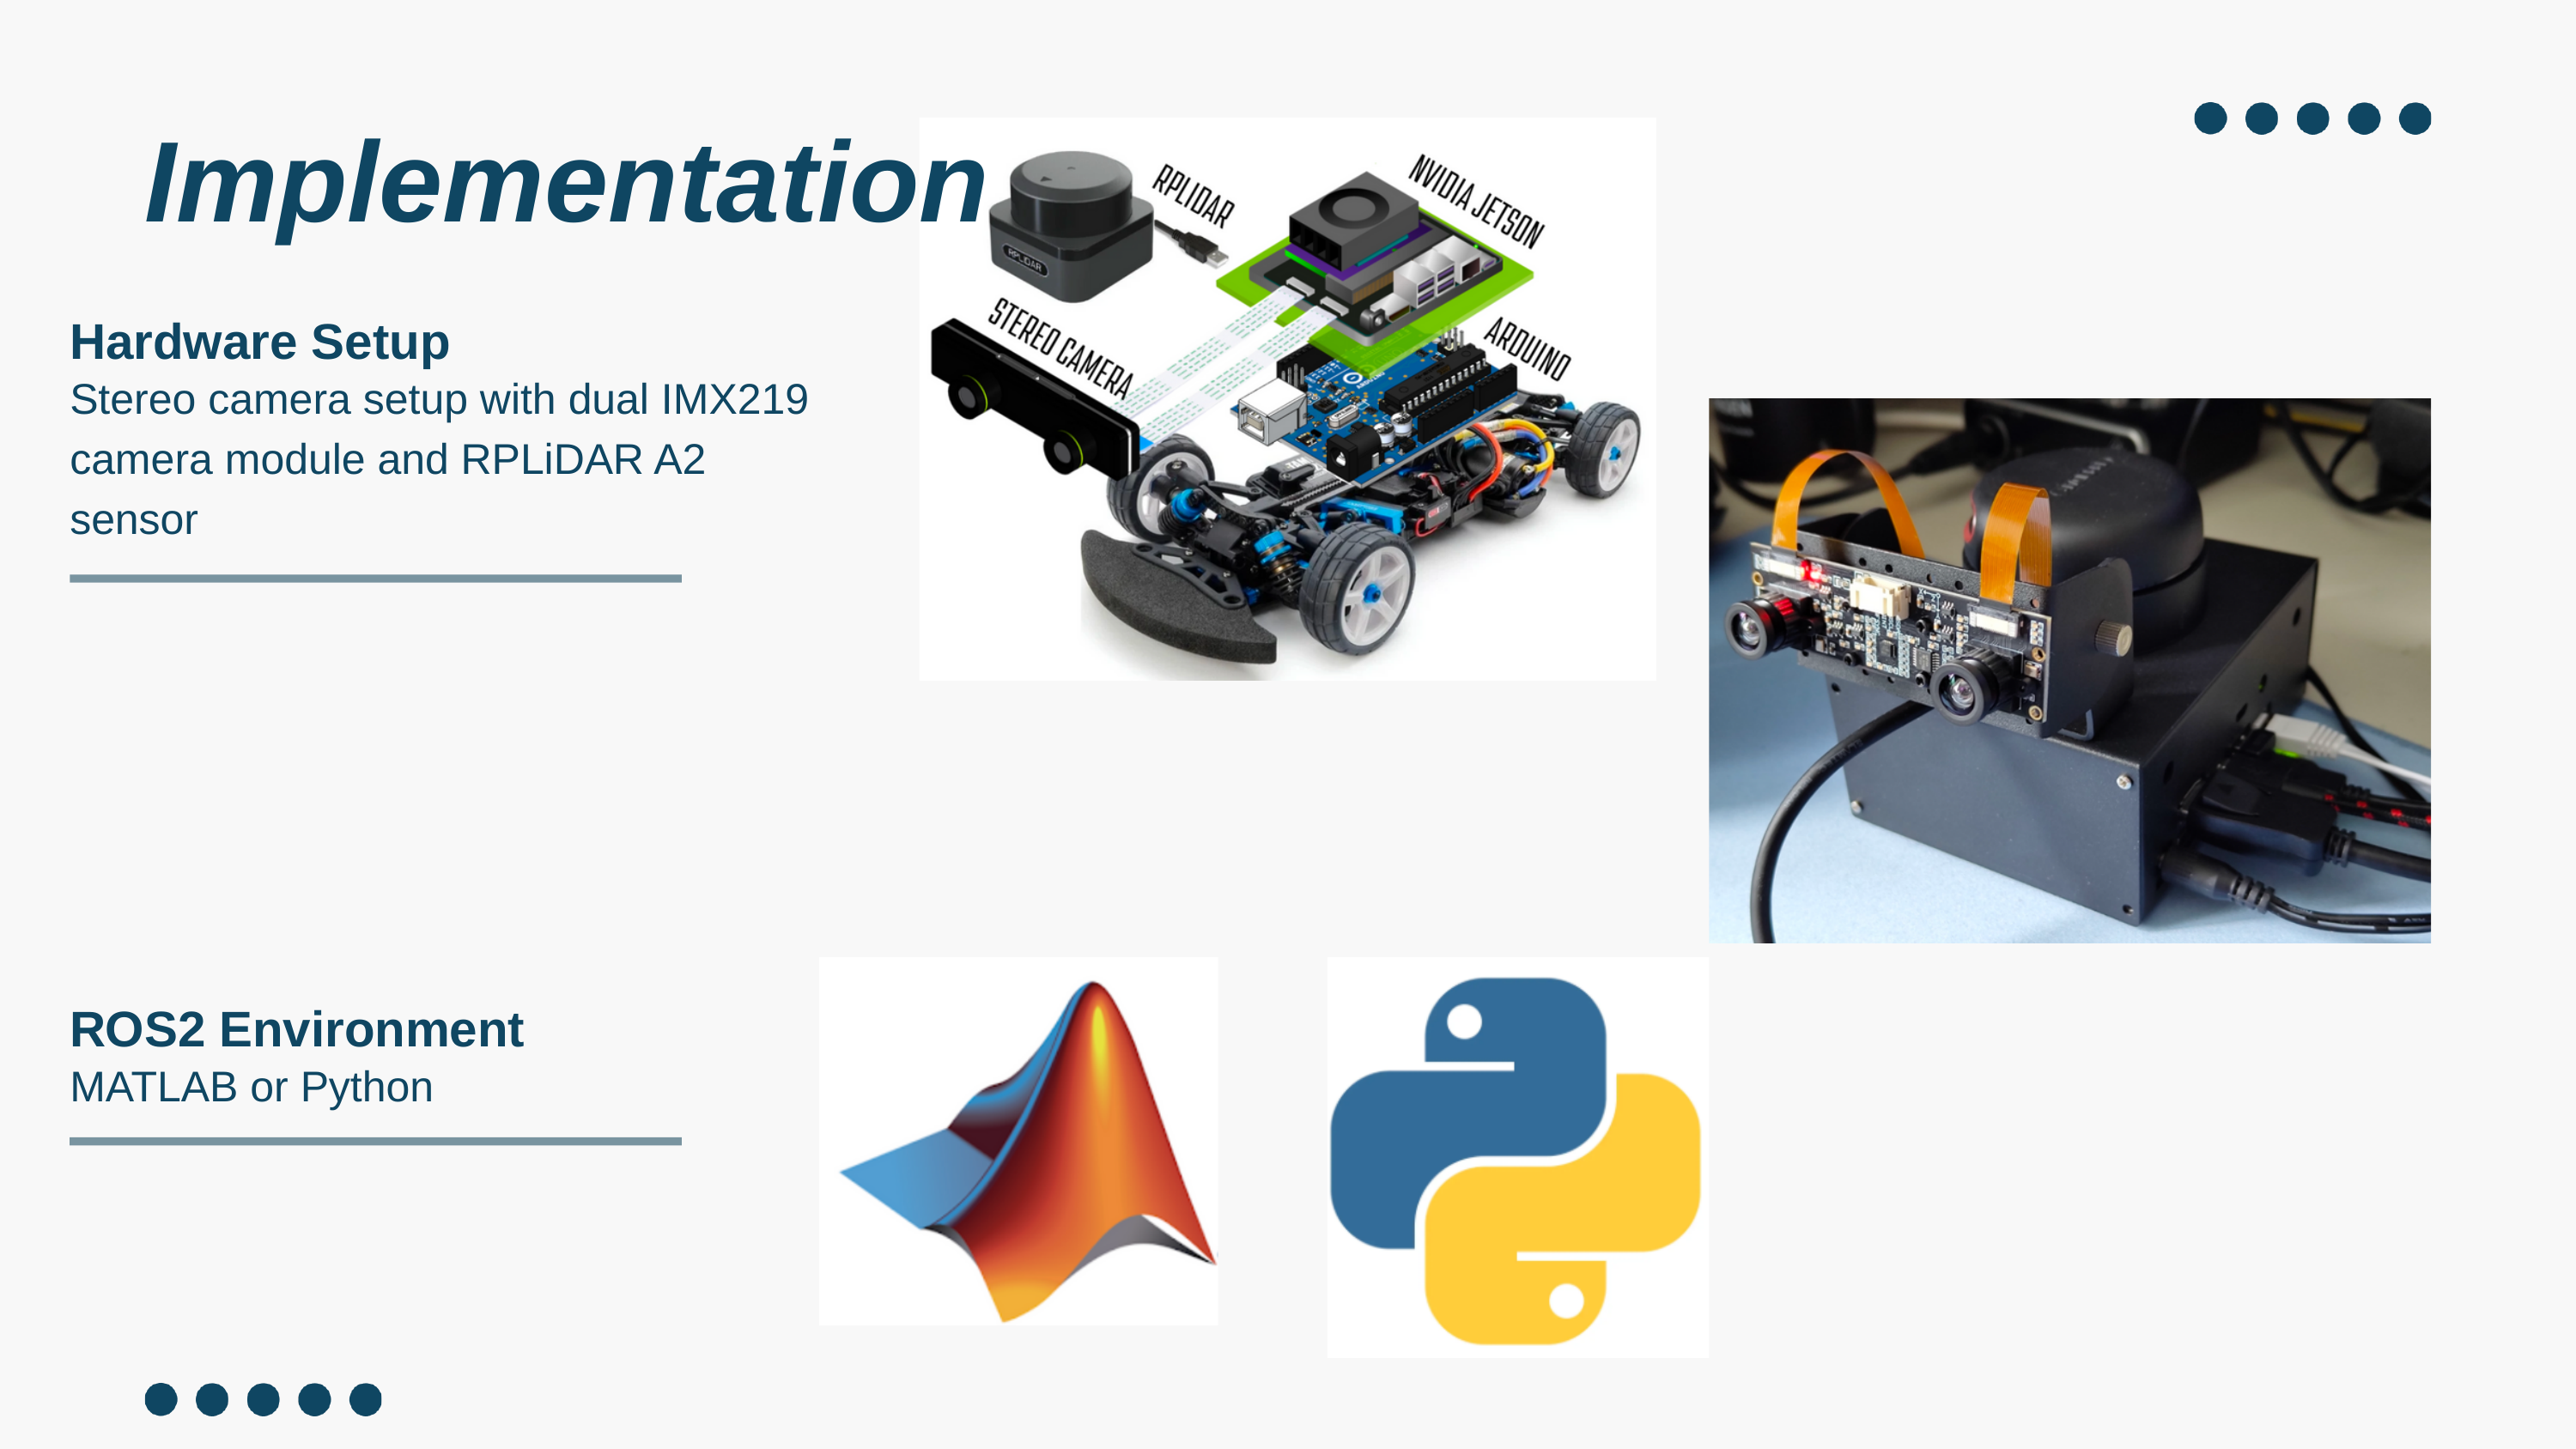

Implementation

Hardware Setup
Stereo camera setup with dual IMX219 camera module and RPLiDAR A2 sensor

ROS2 Environment
MATLAB or Python